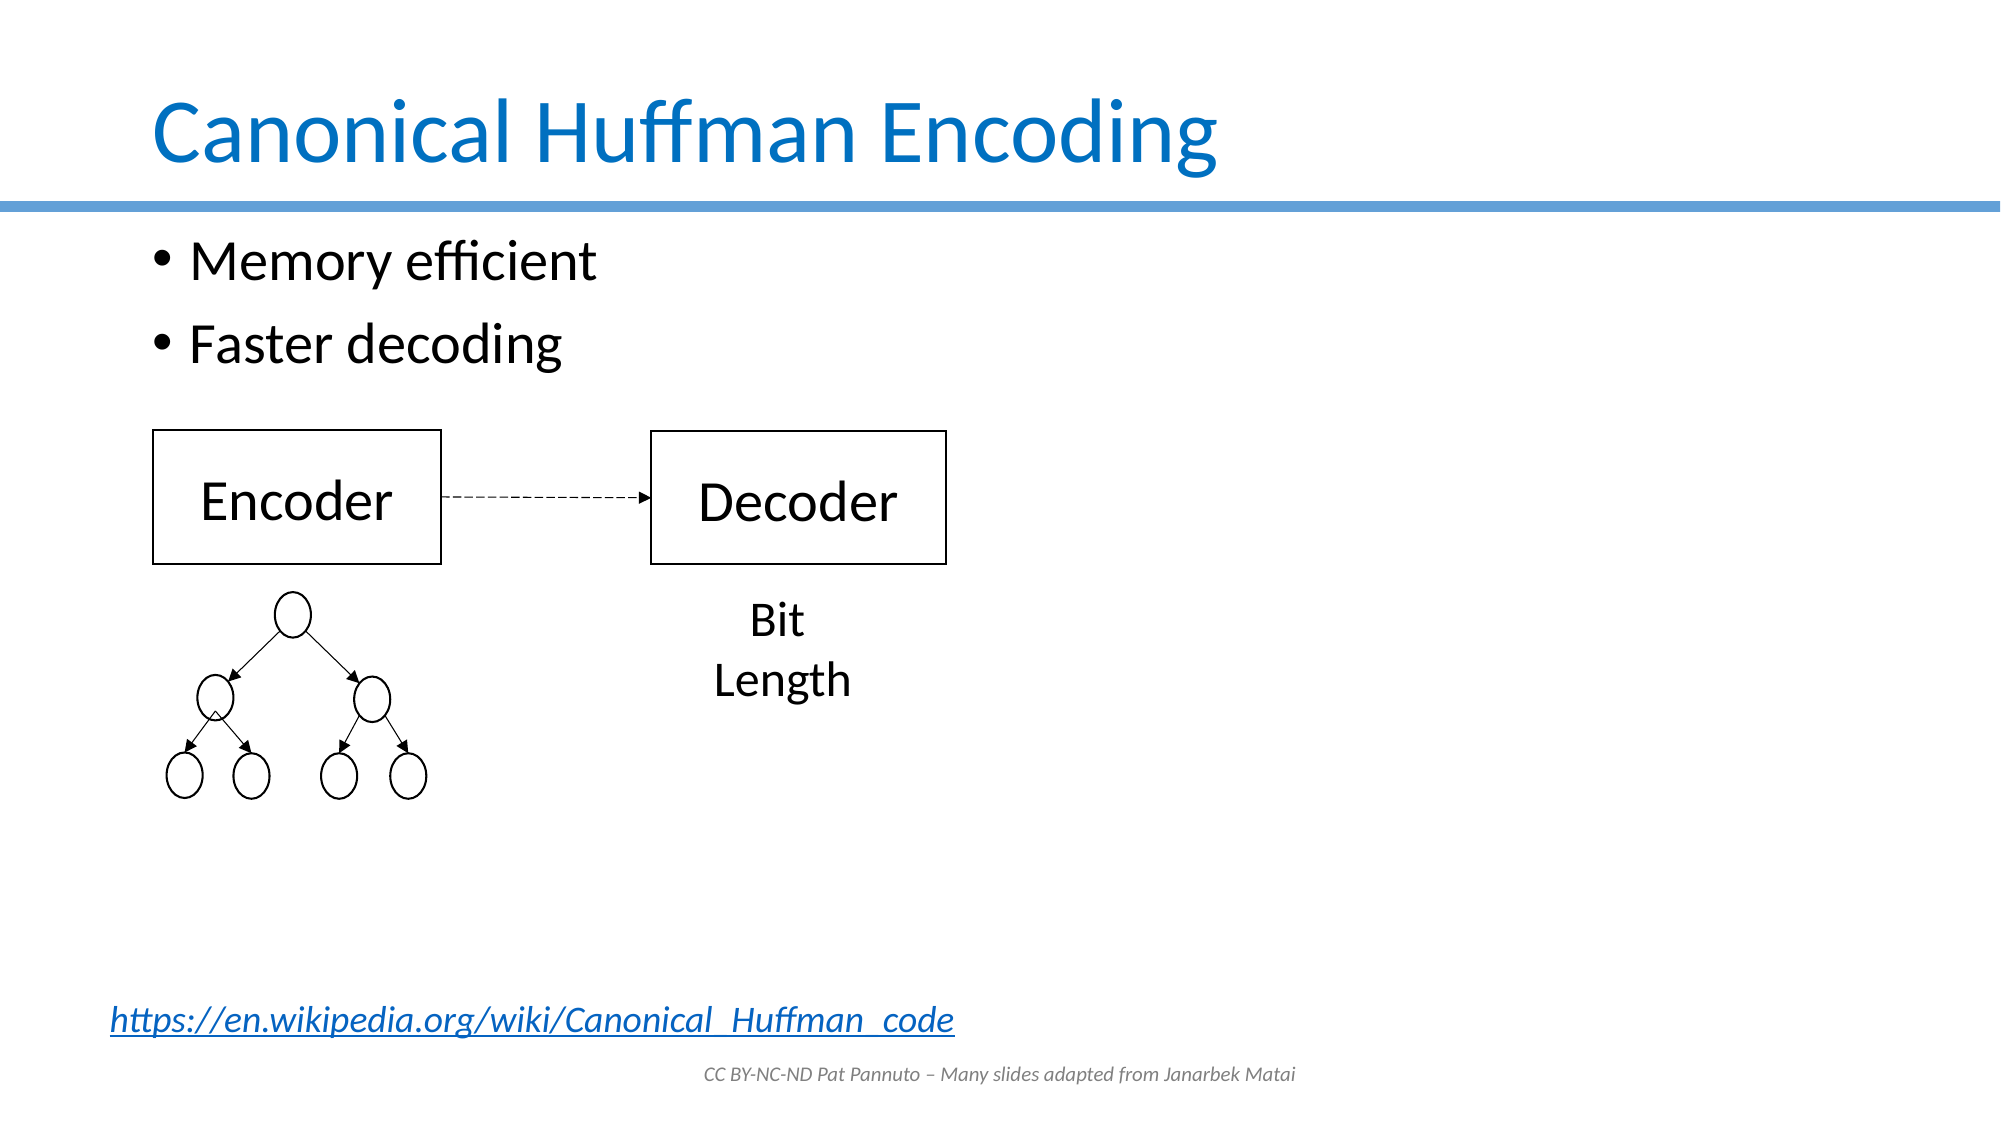

# Canonical Huffman Encoding
Memory efficient
Faster decoding
Encoder
Decoder
Bit
Length

https://en.wikipedia.org/wiki/Canonical_Huffman_code
CC BY-NC-ND Pat Pannuto – Many slides adapted from Janarbek Matai